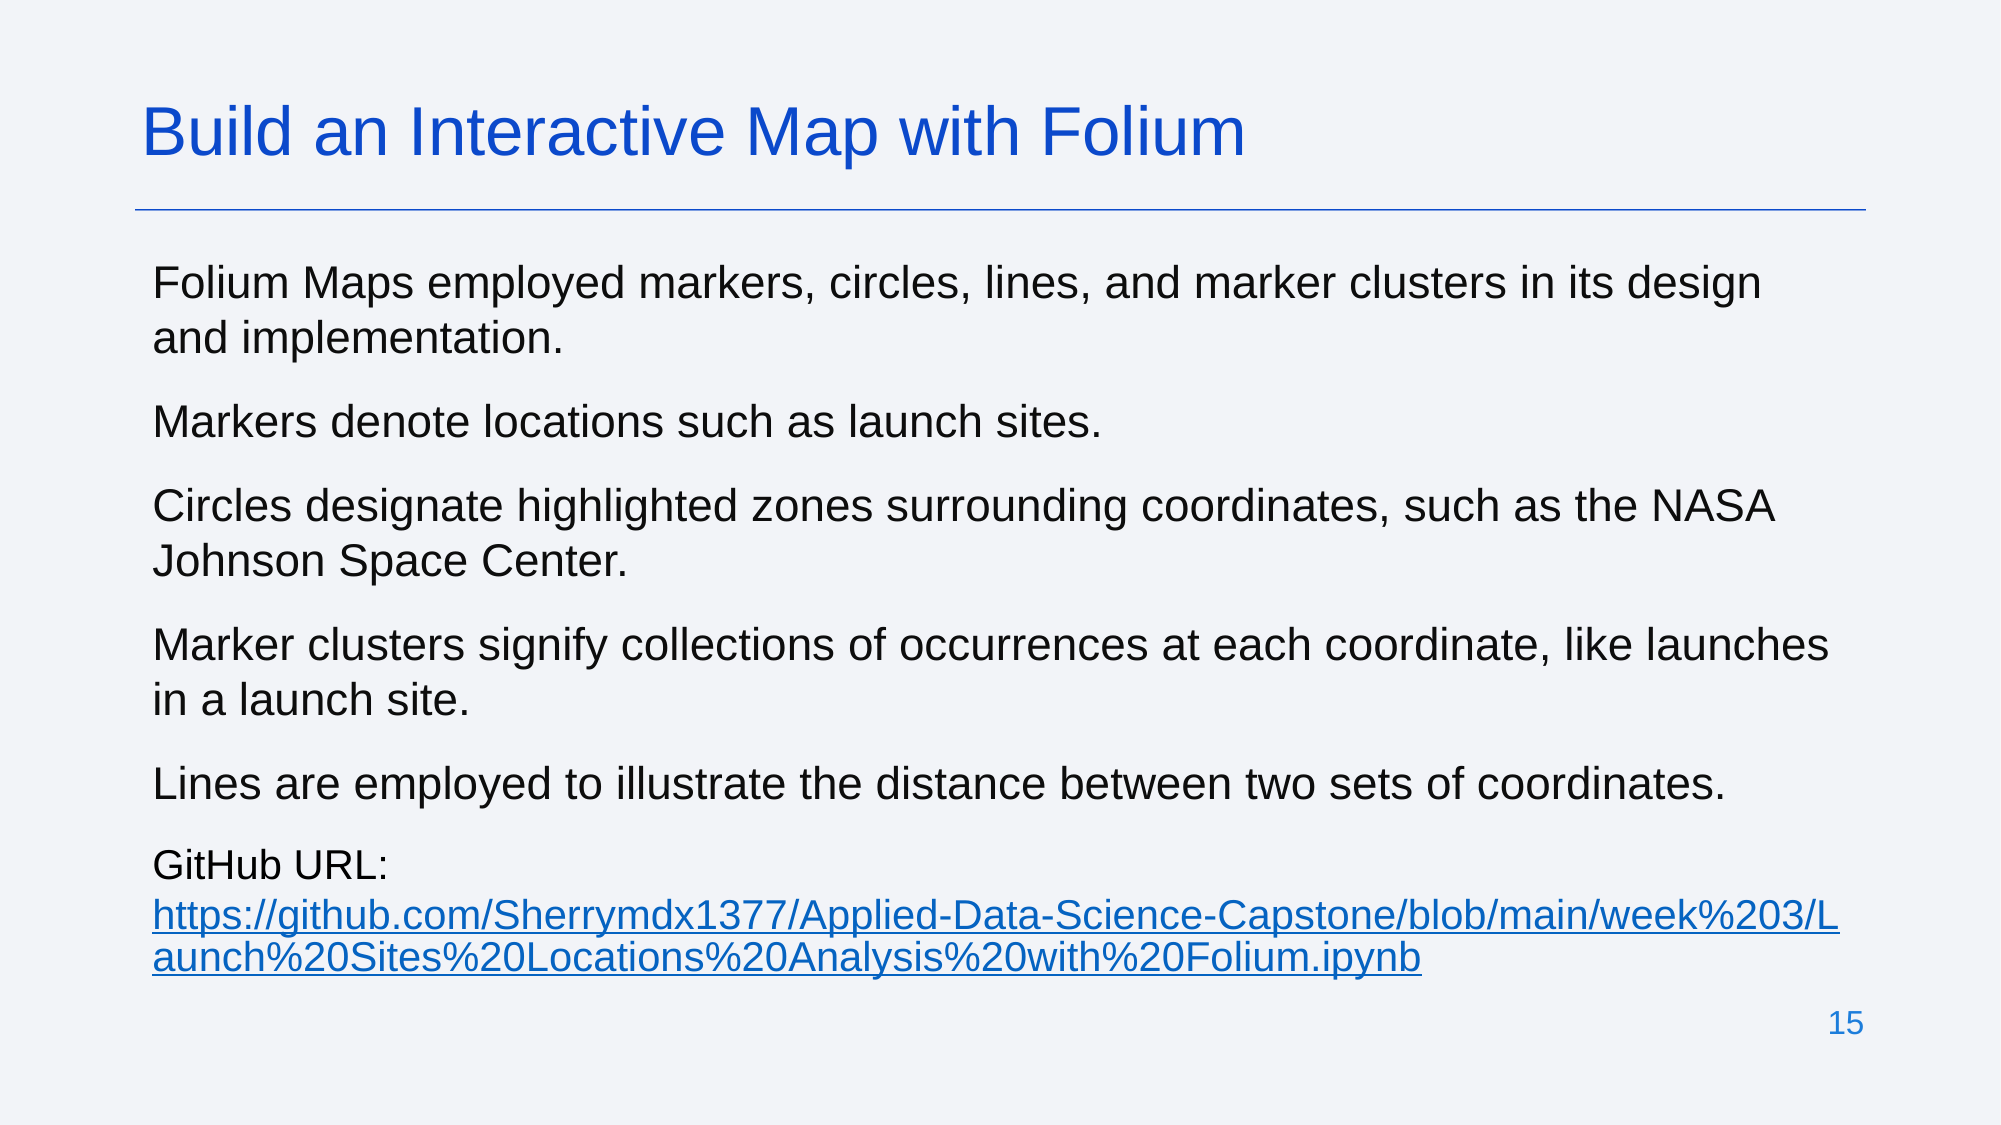

Build an Interactive Map with Folium
Folium Maps employed markers, circles, lines, and marker clusters in its design and implementation.
Markers denote locations such as launch sites.
Circles designate highlighted zones surrounding coordinates, such as the NASA Johnson Space Center.
Marker clusters signify collections of occurrences at each coordinate, like launches in a launch site.
Lines are employed to illustrate the distance between two sets of coordinates.
GitHub URL: https://github.com/Sherrymdx1377/Applied-Data-Science-Capstone/blob/main/week%203/Launch%20Sites%20Locations%20Analysis%20with%20Folium.ipynb

15